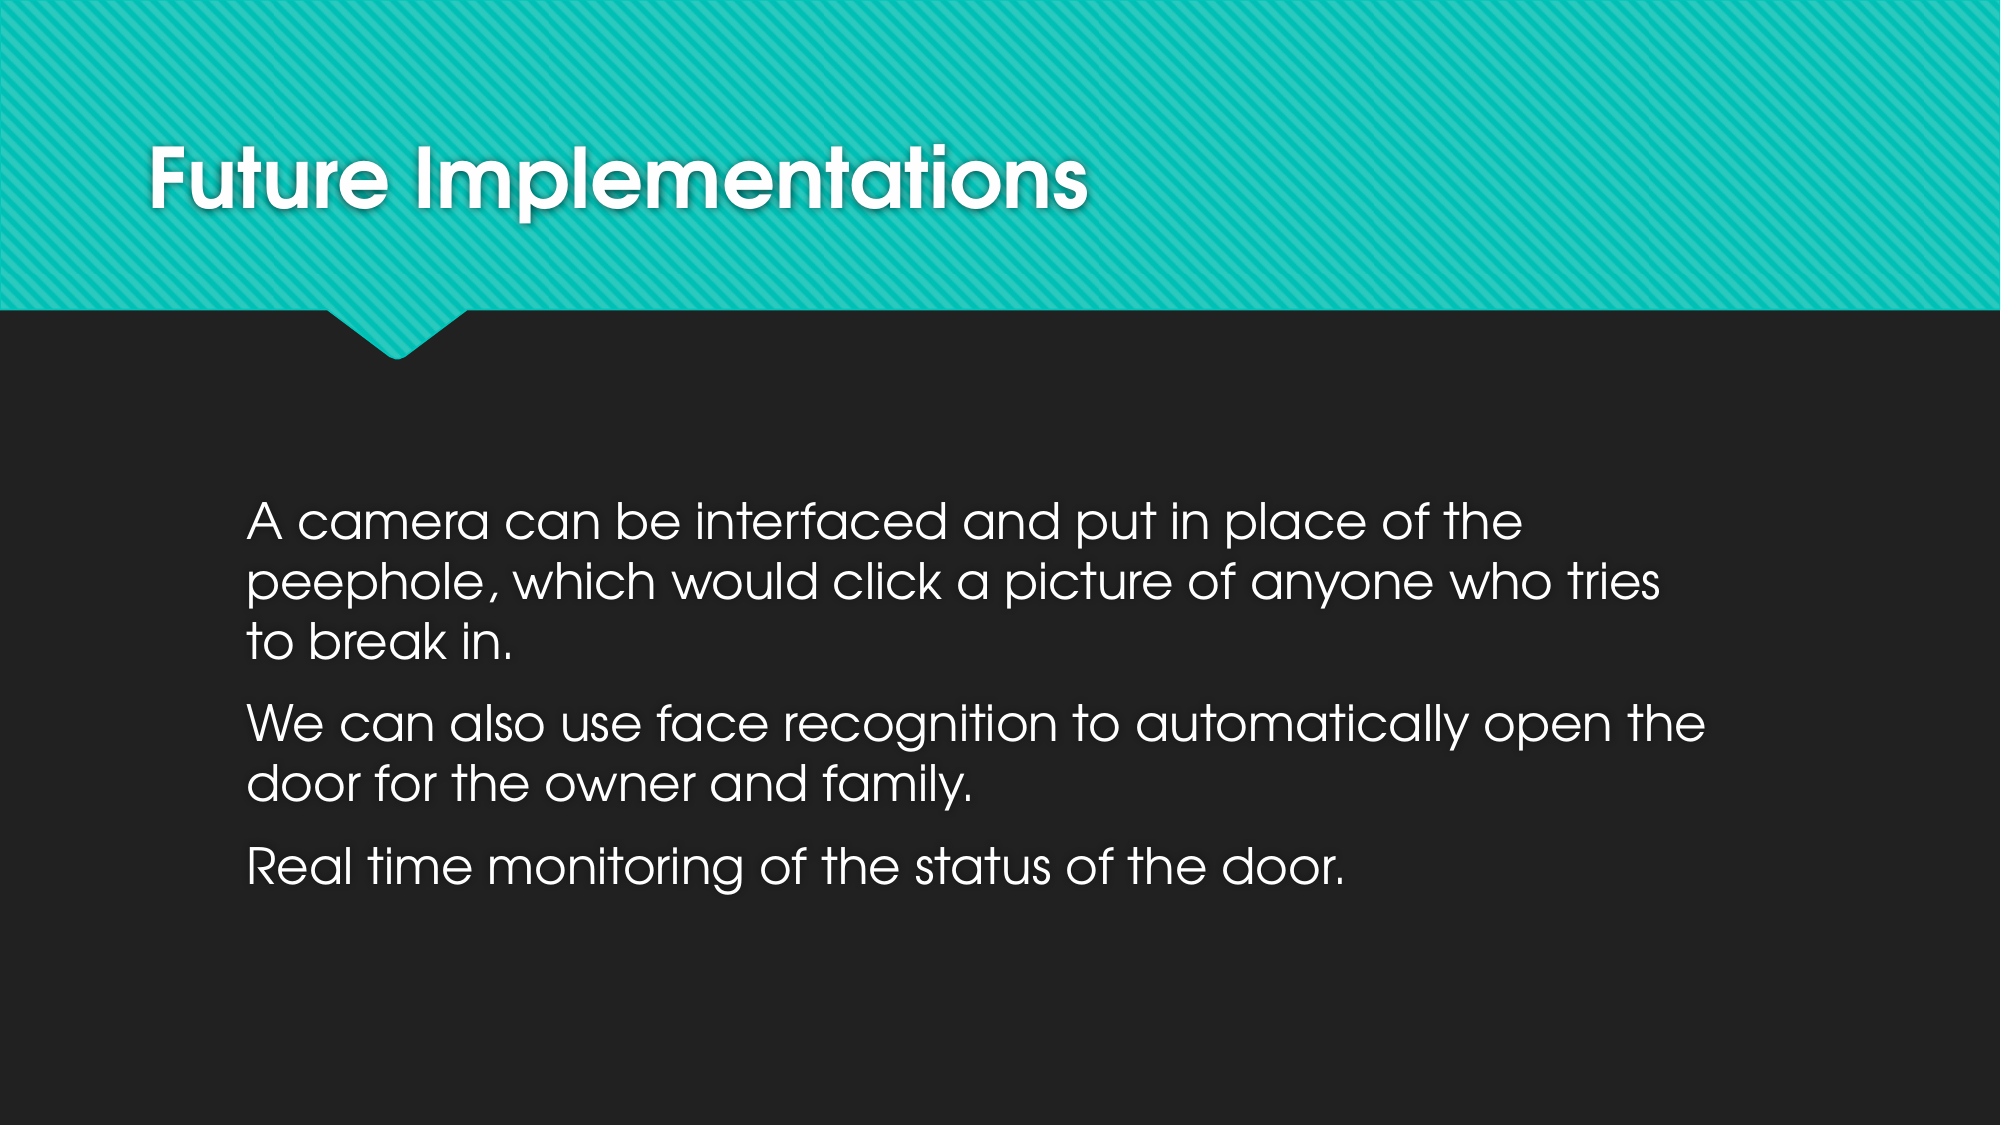

# Future Implementations
A camera can be interfaced and put in place of the peephole, which would click a picture of anyone who tries to break in.
We can also use face recognition to automatically open the door for the owner and family.
Real time monitoring of the status of the door.